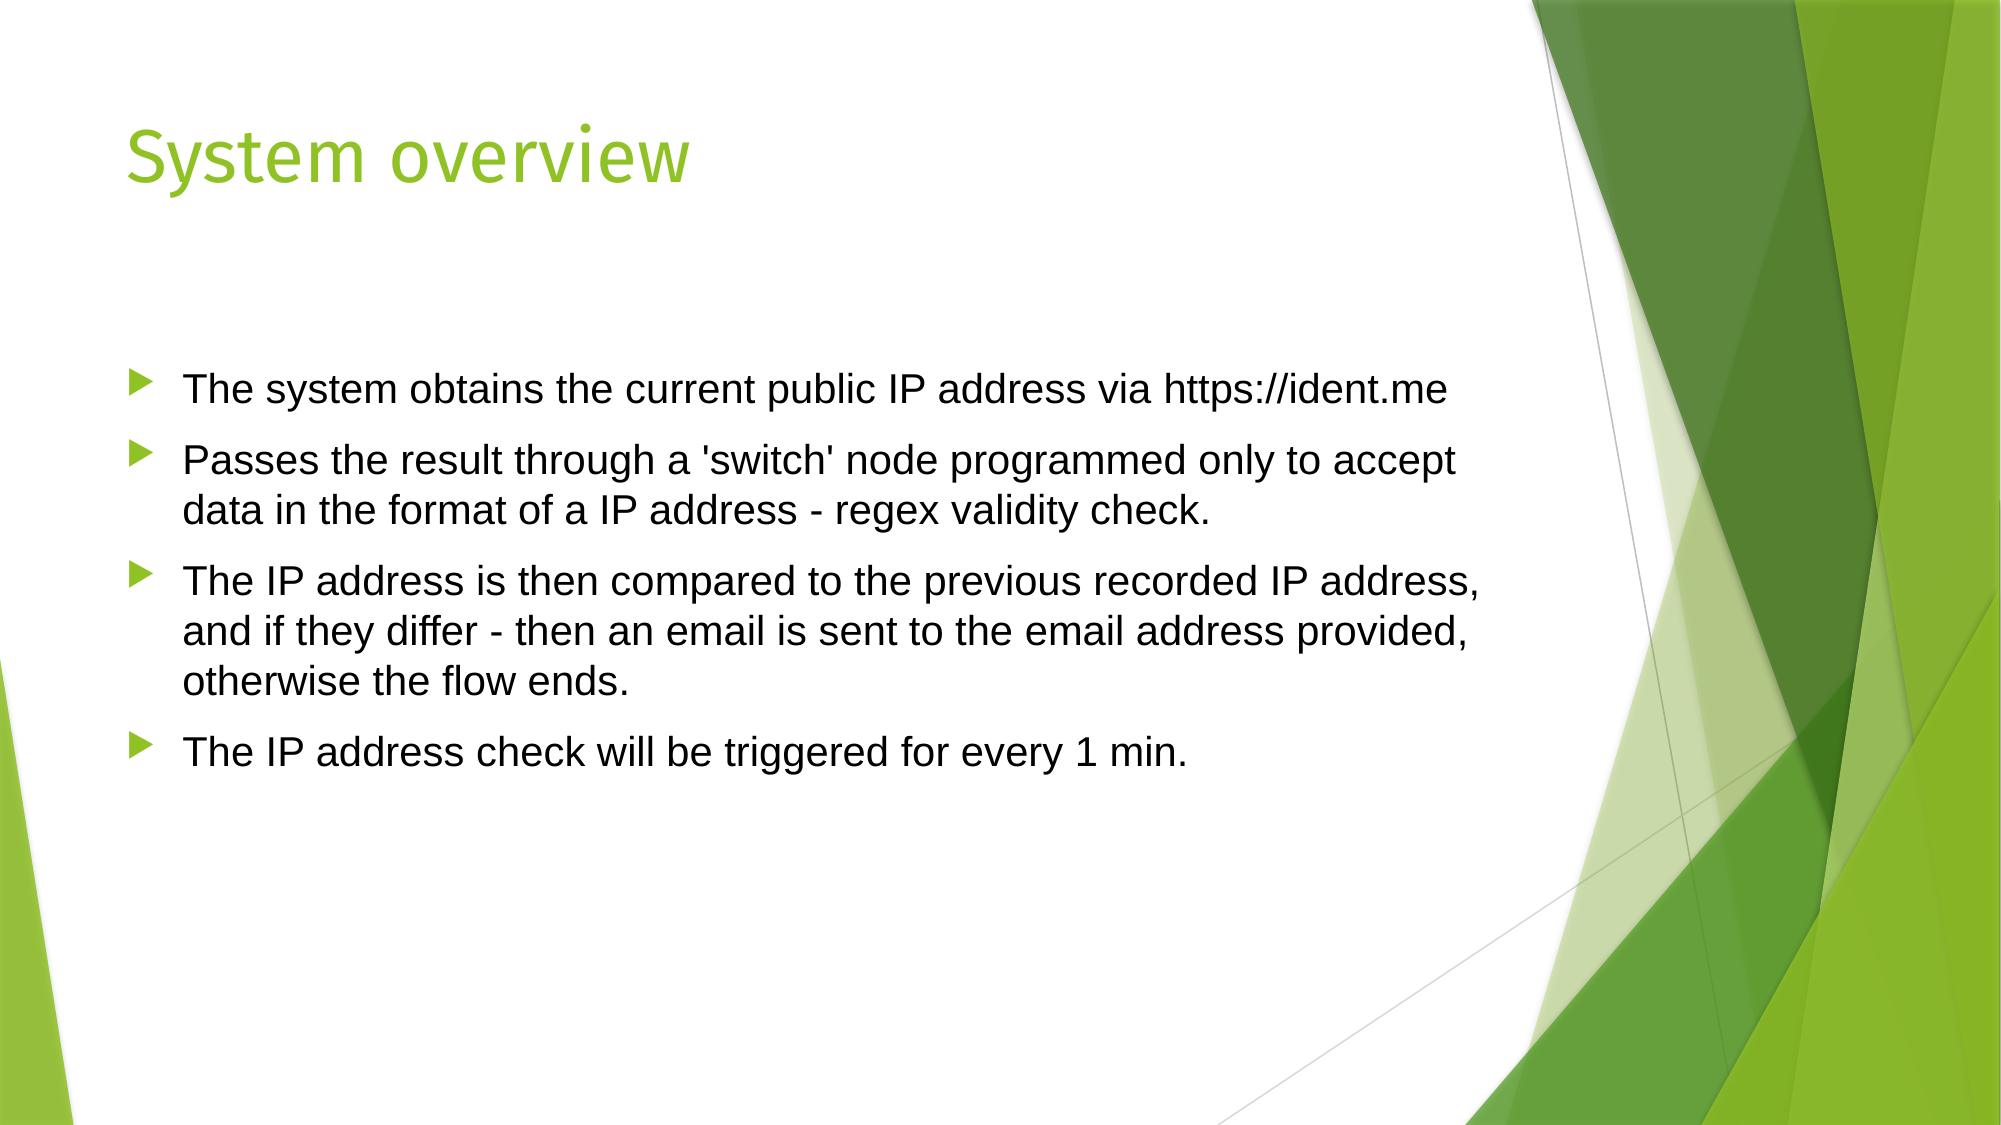

# System overview
The system obtains the current public IP address via https://ident.me
Passes the result through a 'switch' node programmed only to accept data in the format of a IP address - regex validity check.
The IP address is then compared to the previous recorded IP address, and if they differ - then an email is sent to the email address provided, otherwise the flow ends.
The IP address check will be triggered for every 1 min.